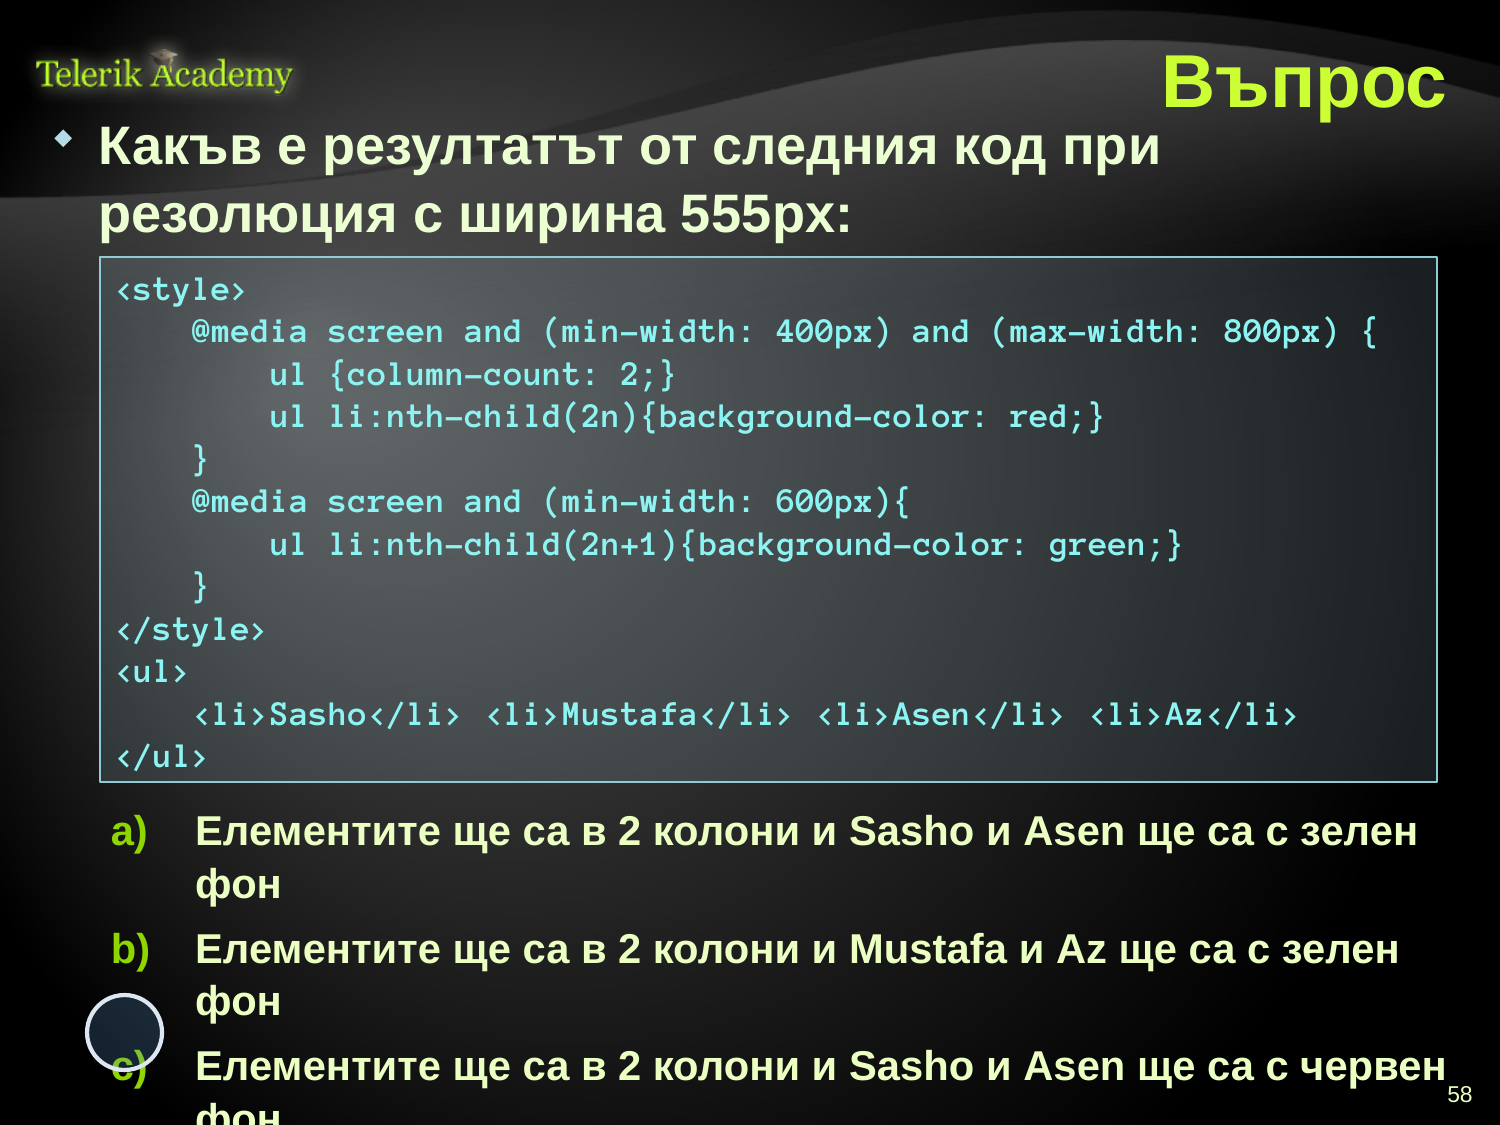

# Въпрос
Какъв е резултатът от следния код при резолюция с ширина 555px:

Елементите ще са в 2 колони и Sasho и Asen ще са с зелен фон
Елементите ще са в 2 колони и Mustafa и Az ще са с зелен фон
Елементите ще са в 2 колони и Sasho и Asen ще са с червен фон
Елементите ще са в 2 колони и Mustafa и Az ще са с червен фон
<style>
    @media screen and (min-width: 400px) and (max-width: 800px) {
        ul {column-count: 2;}
        ul li:nth-child(2n){background-color: red;}
    }
    @media screen and (min-width: 600px){
        ul li:nth-child(2n+1){background-color: green;}
    }
</style>
<ul>
    <li>Sasho</li> <li>Mustafa</li> <li>Asen</li> <li>Az</li>
</ul>

58